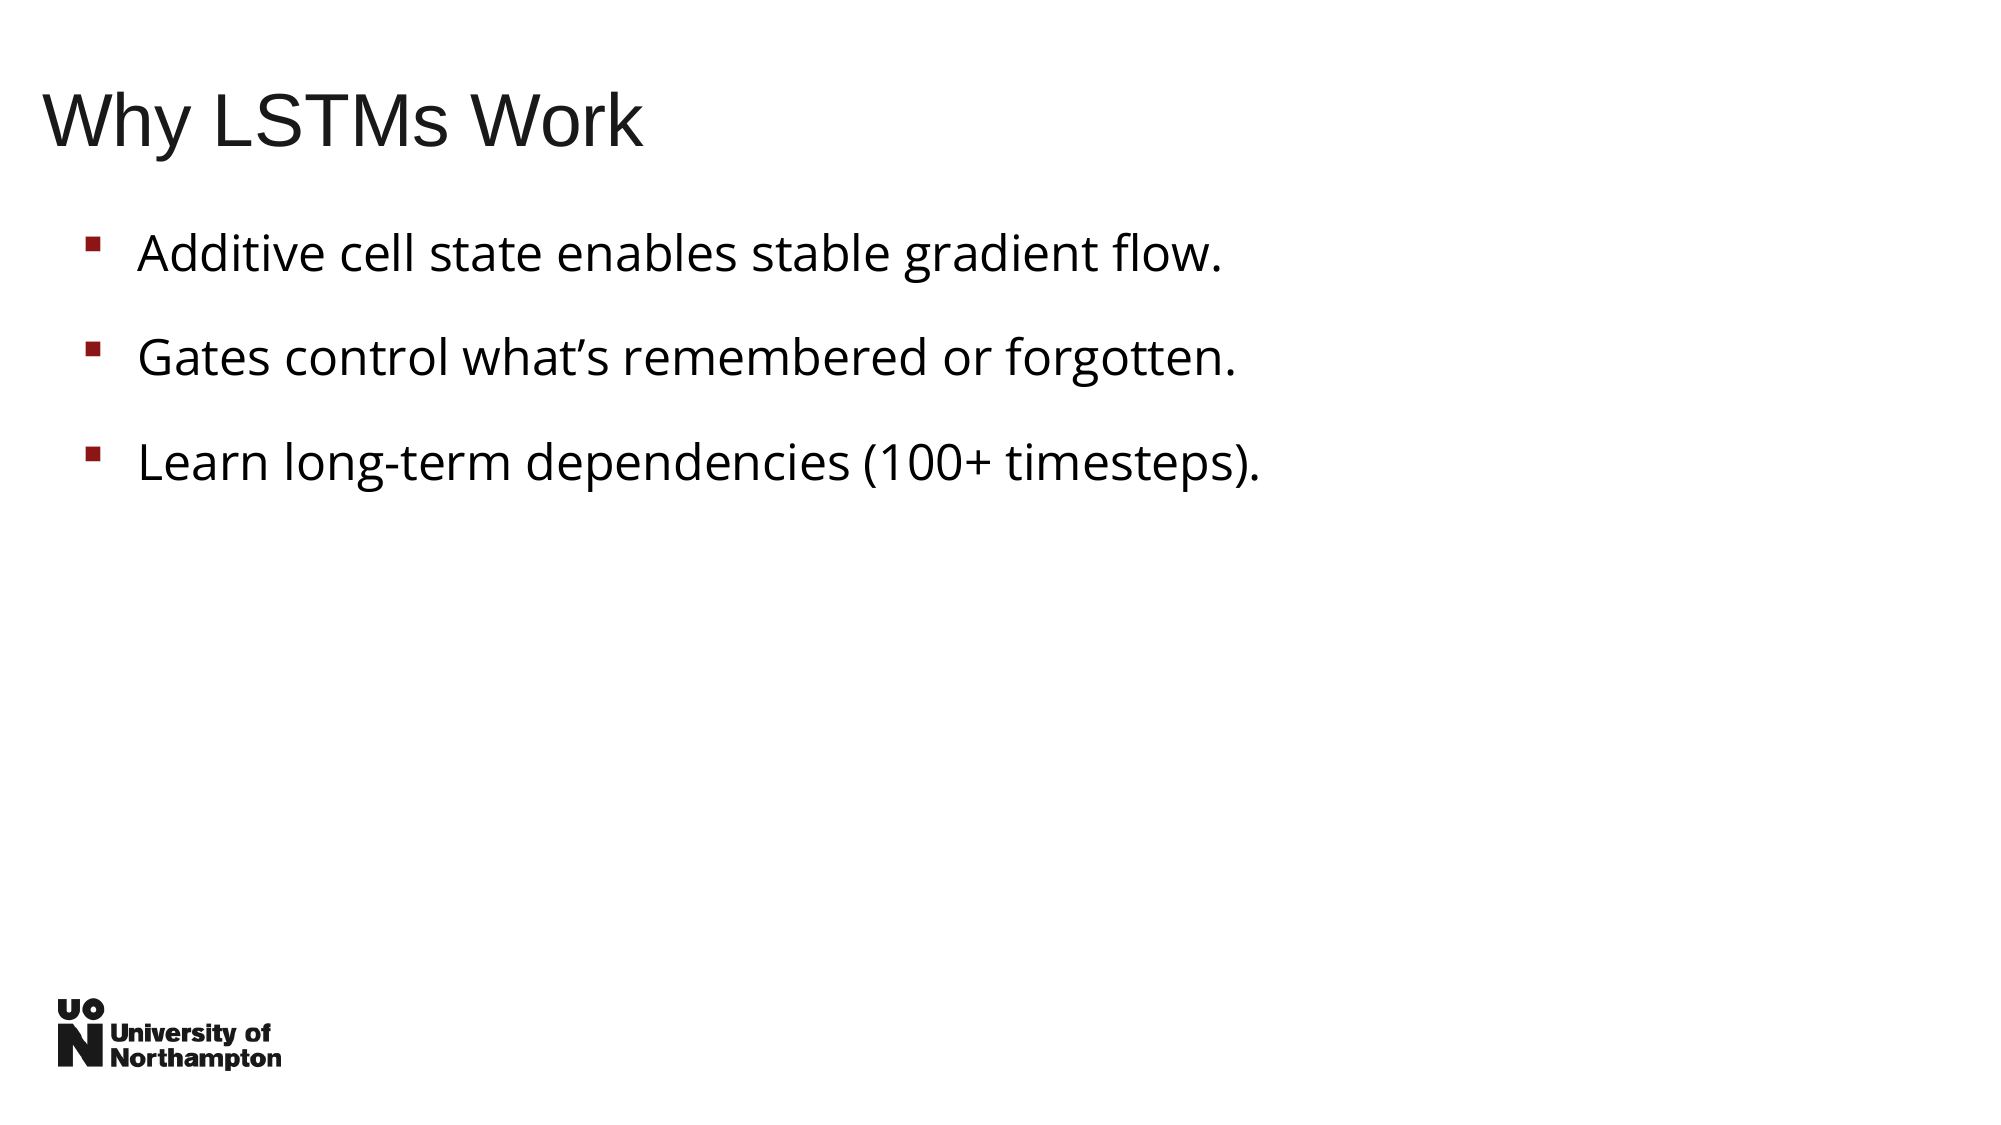

# Why LSTMs Work
Additive cell state enables stable gradient flow.
Gates control what’s remembered or forgotten.
Learn long-term dependencies (100+ timesteps).